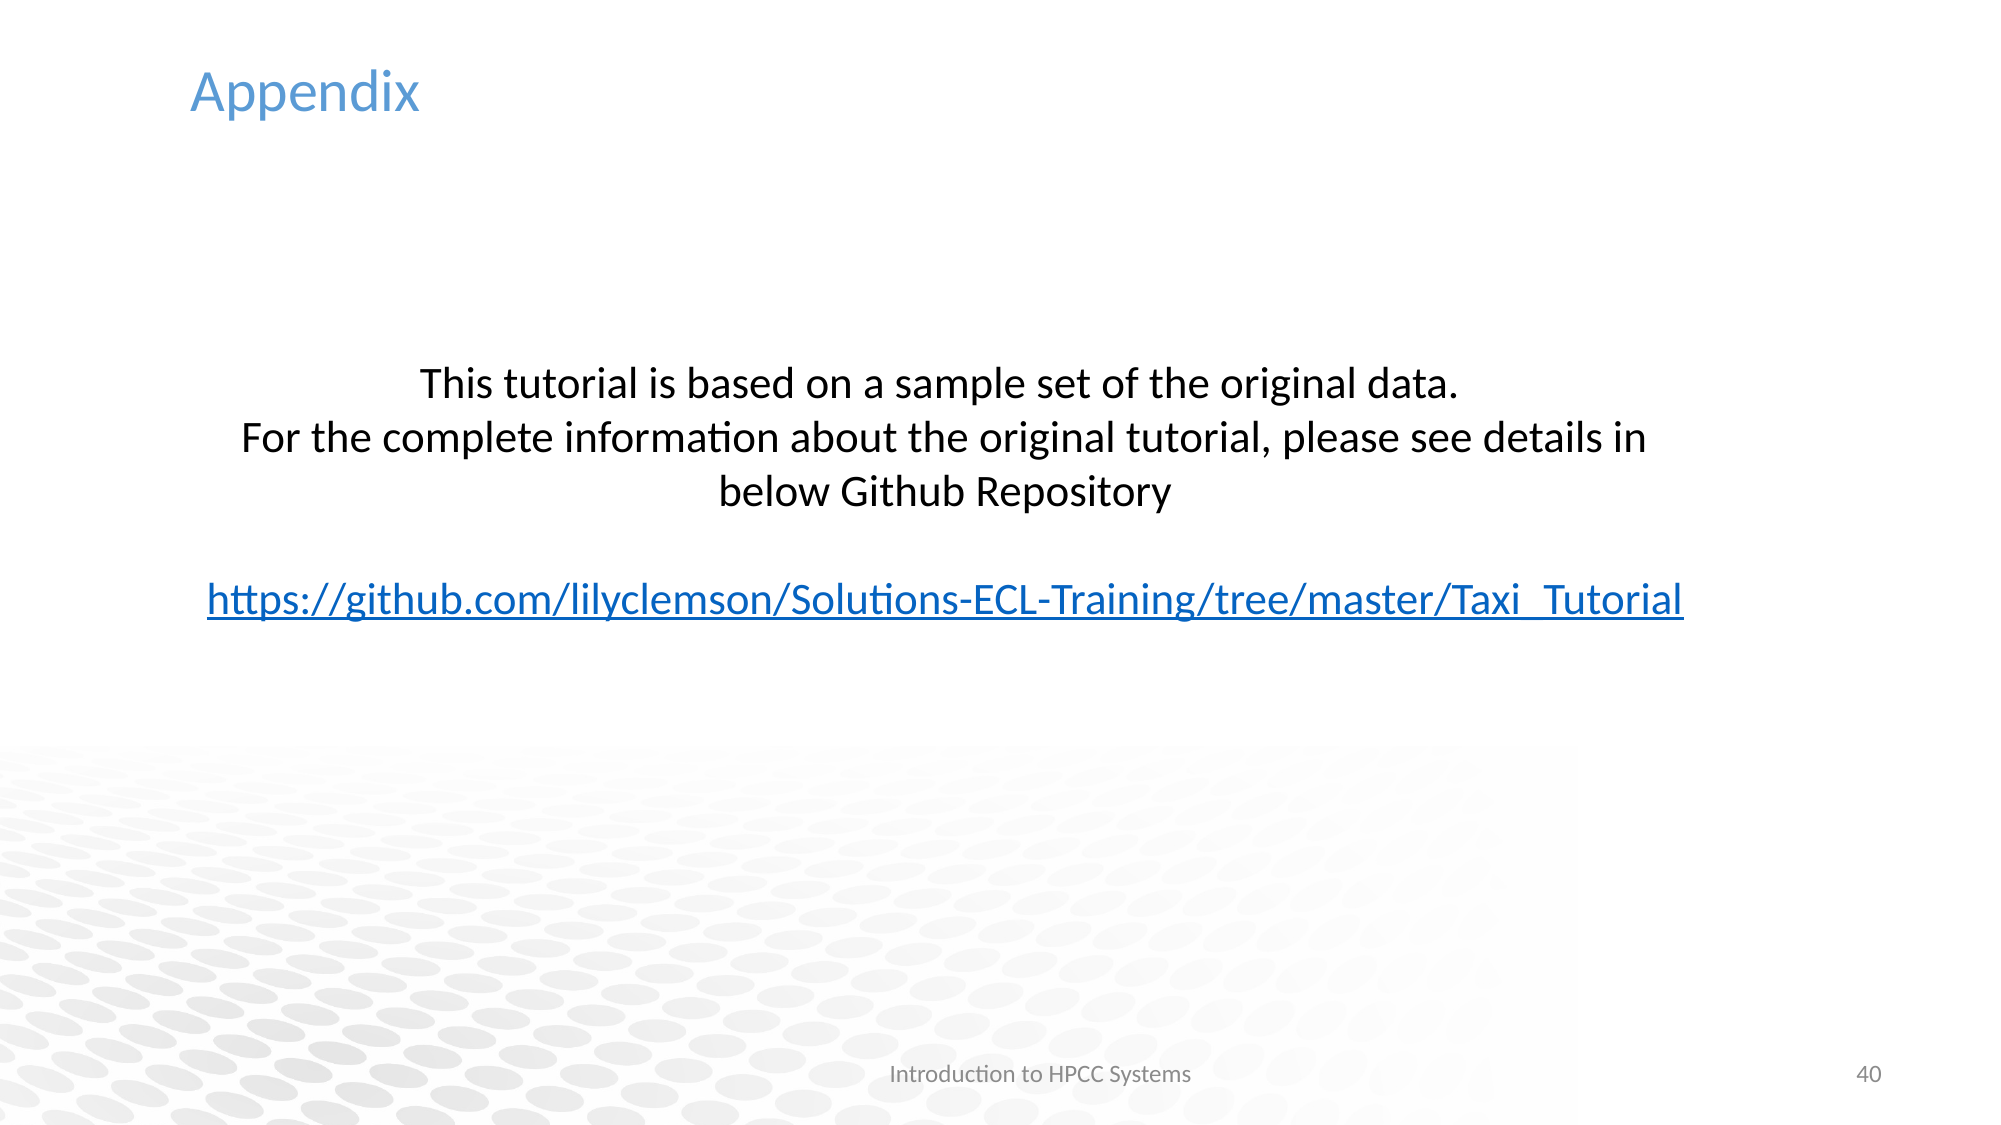

Appendix

This tutorial is based on a sample set of the original data.
For the complete information about the original tutorial, please see details in below Github Repository

https://github.com/lilyclemson/Solutions-ECL-Training/tree/master/Taxi_Tutorial
Introduction to HPCC Systems
40